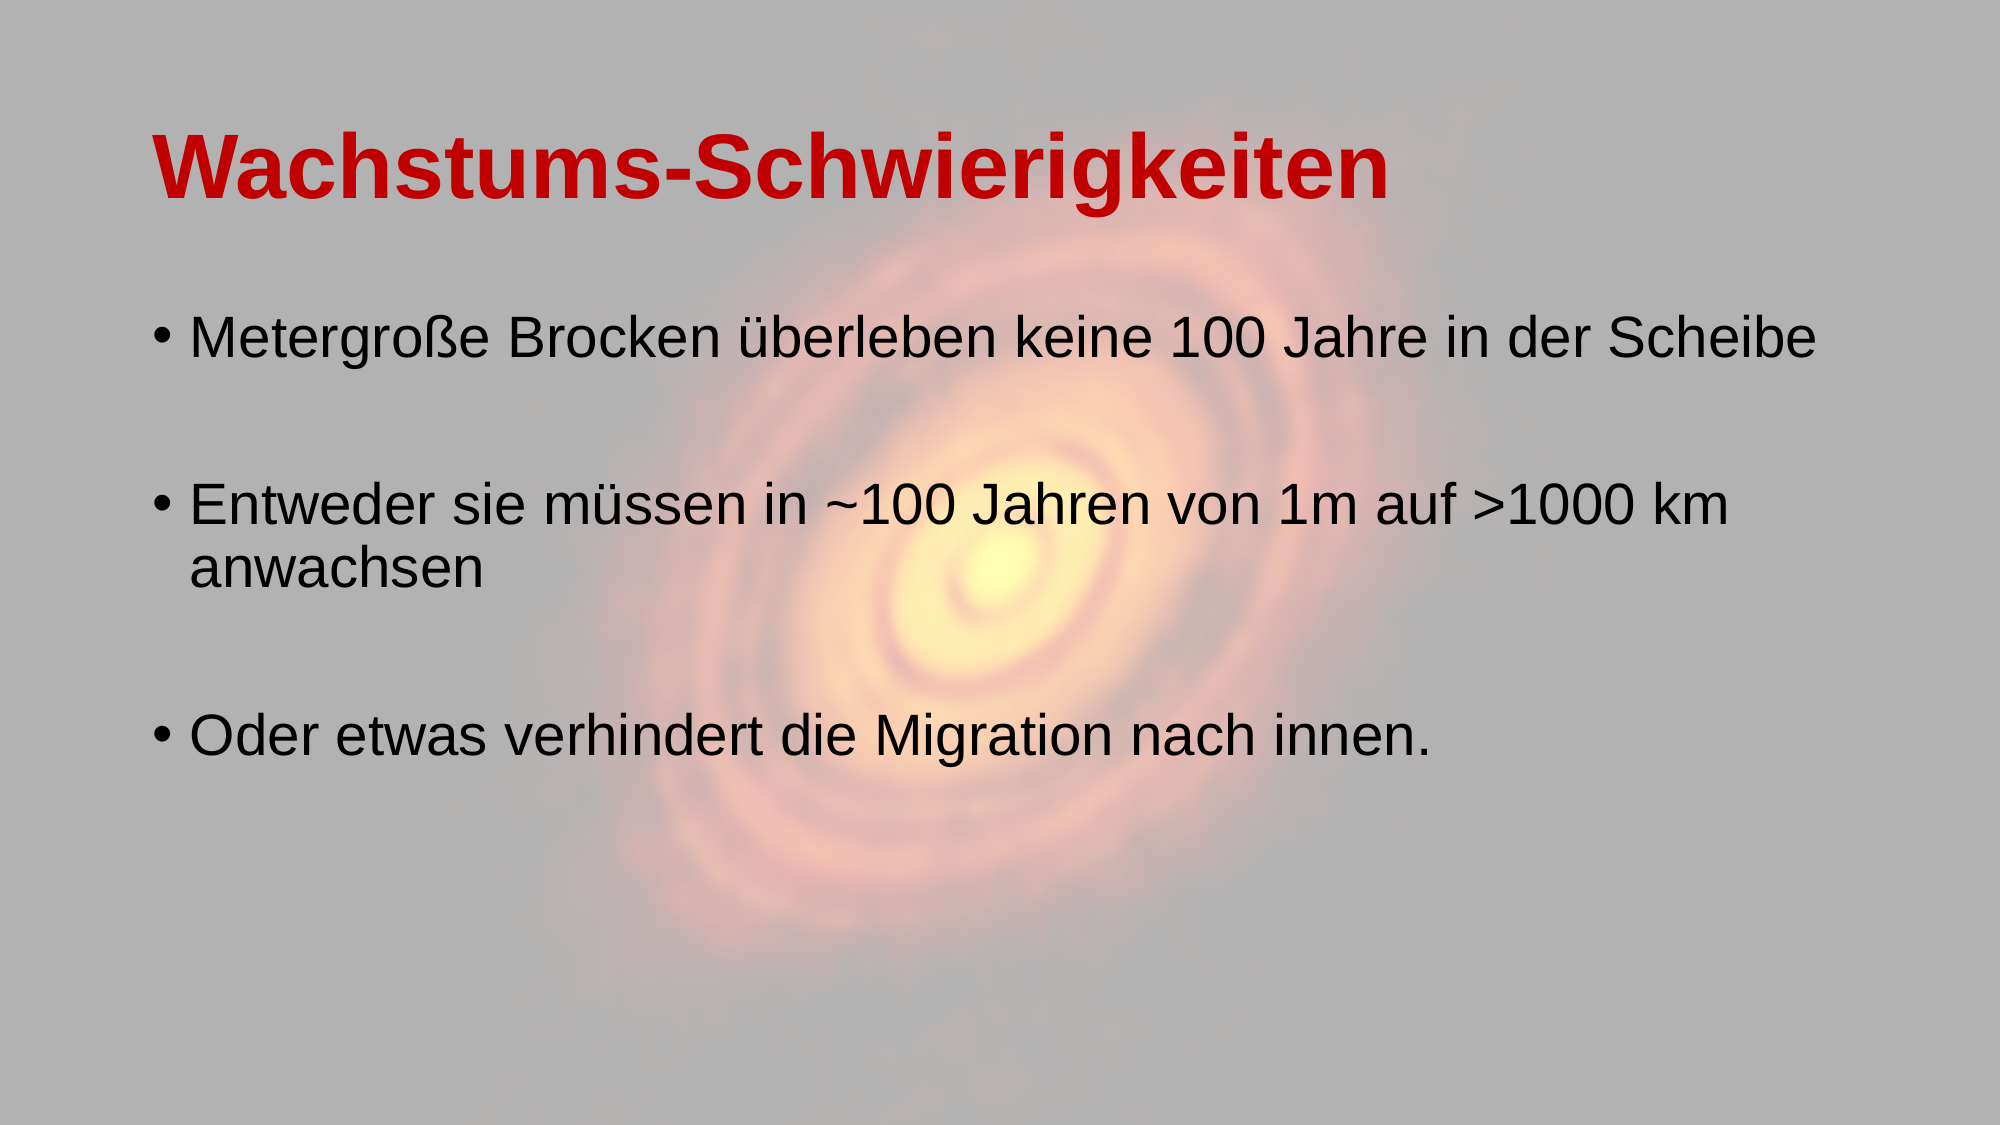

# Wachstums-Schwierigkeiten
Metergroße Brocken überleben keine 100 Jahre in der Scheibe

Entweder sie müssen in ~100 Jahren von 1m auf >1000 km anwachsen

Oder etwas verhindert die Migration nach innen.